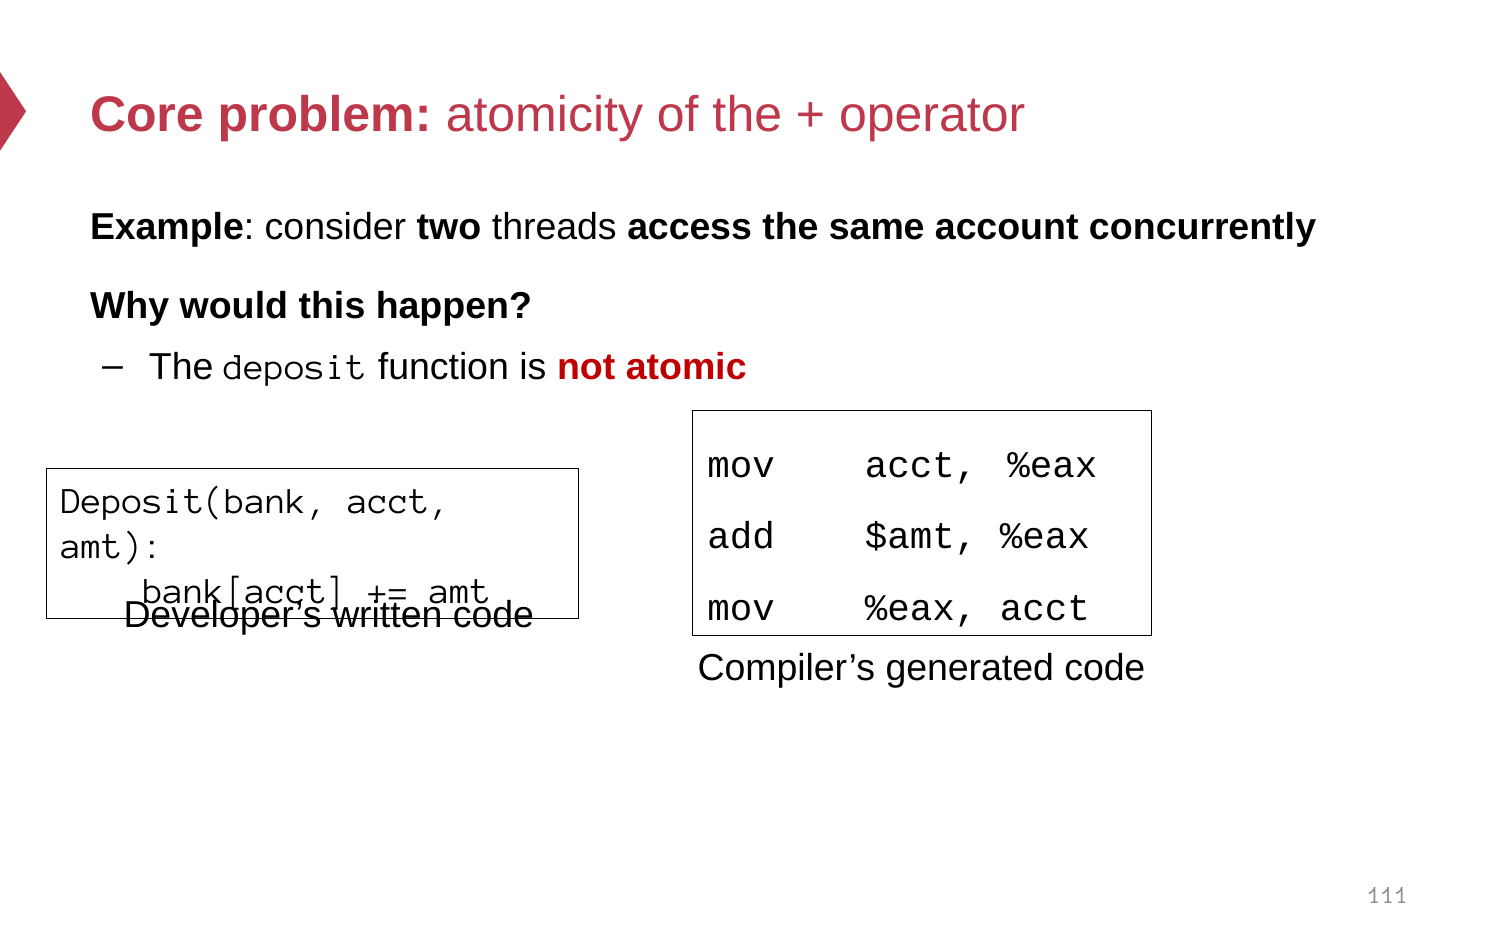

# Core problem: atomicity of the + operator
Example: consider two threads access the same account concurrently
Why would this happen?
The deposit function is not atomic

mov    acct, 	%eax
add    $amt, %eax
mov    %eax, acct
Deposit(bank, acct, amt):
    bank[acct] += amt
Developer’s written code
Compiler’s generated code
111